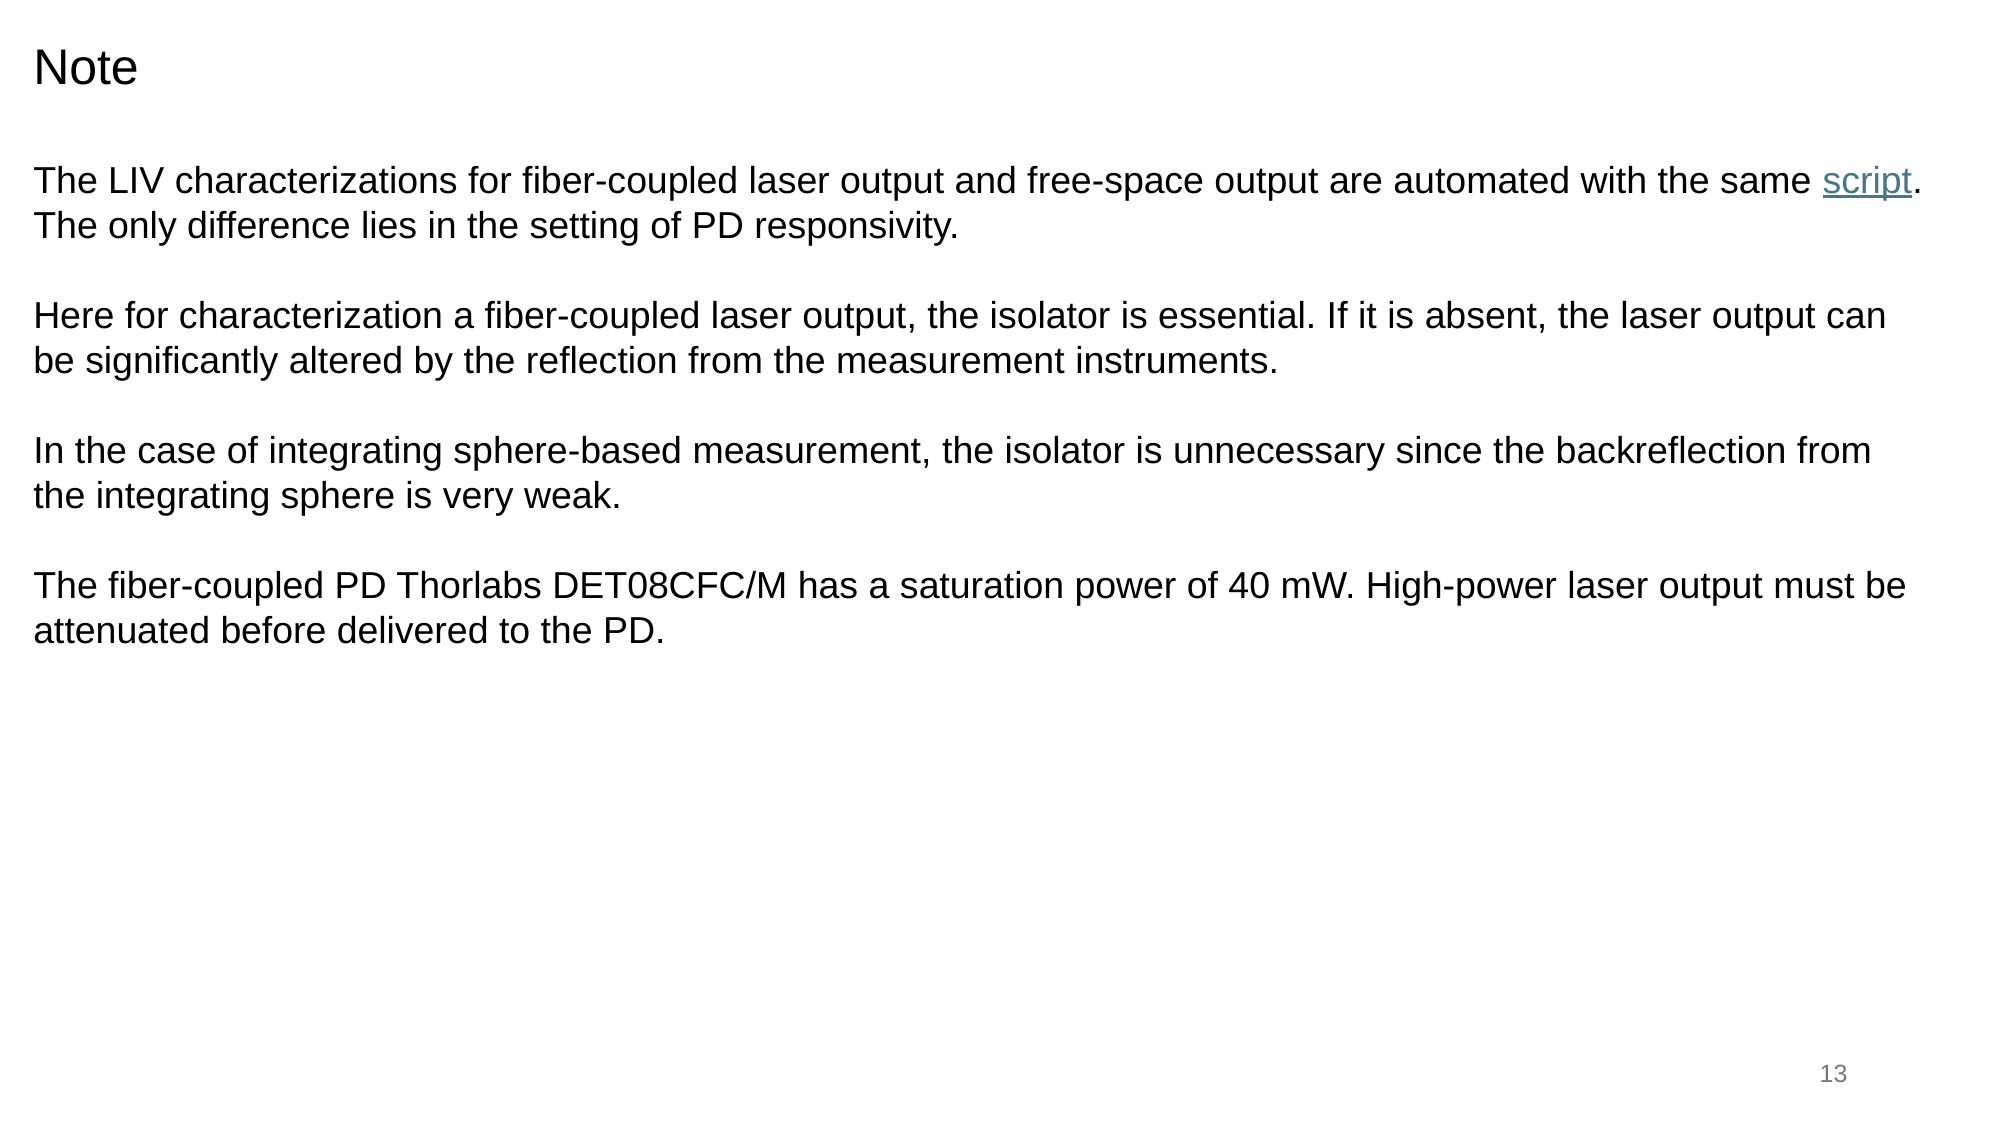

Note

The LIV characterizations for fiber-coupled laser output and free-space output are automated with the same script. The only difference lies in the setting of PD responsivity.

Here for characterization a fiber-coupled laser output, the isolator is essential. If it is absent, the laser output can be significantly altered by the reflection from the measurement instruments.

In the case of integrating sphere-based measurement, the isolator is unnecessary since the backreflection from the integrating sphere is very weak.

The fiber-coupled PD Thorlabs DET08CFC/M has a saturation power of 40 mW. High-power laser output must be attenuated before delivered to the PD.
13